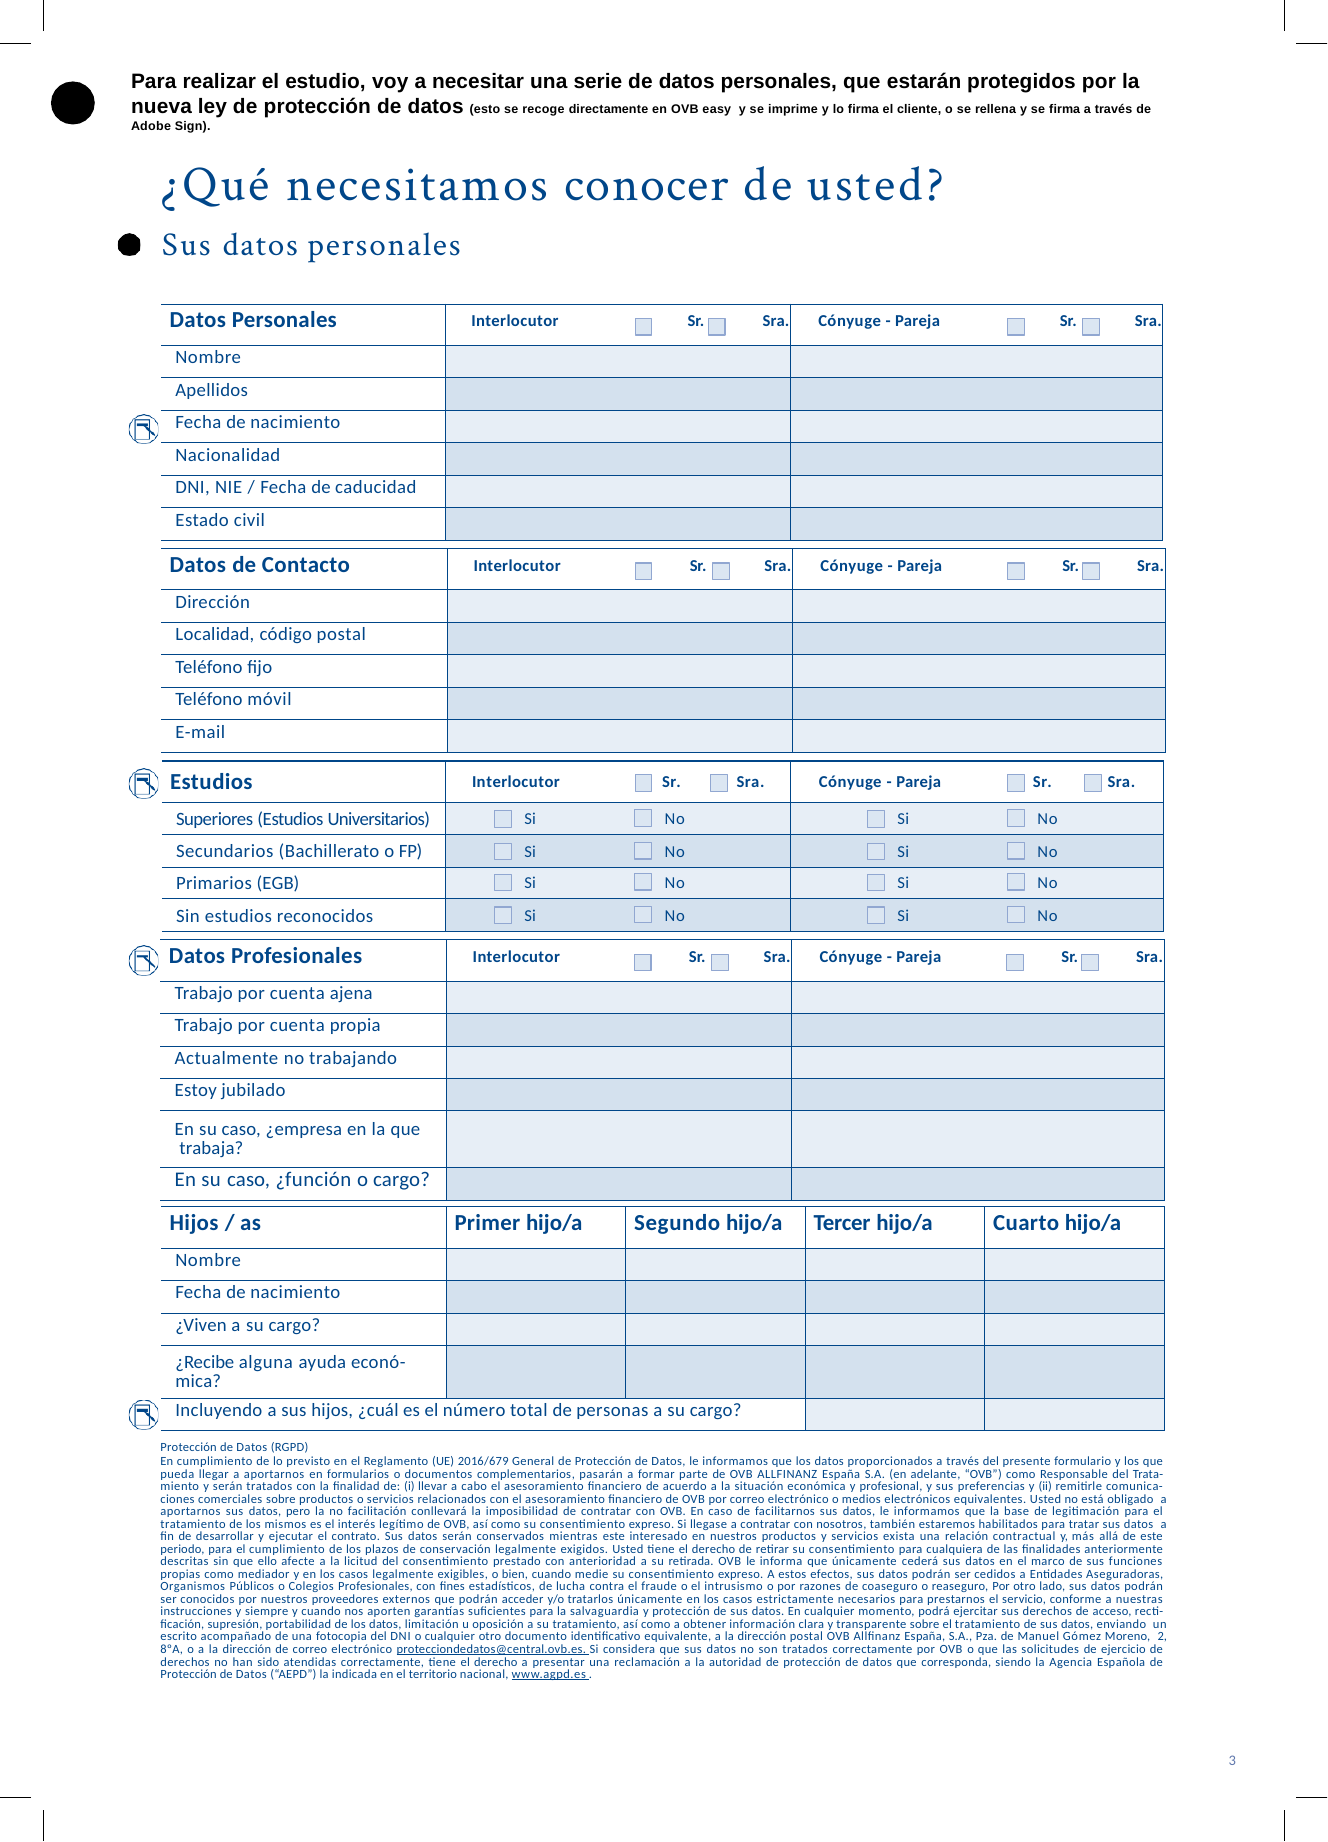

Para realizar el estudio, voy a necesitar una serie de datos personales, que estarán protegidos por la nueva ley de protección de datos (esto se recoge directamente en OVB easy  y se imprime y lo firma el cliente, o se rellena y se firma a través de  Adobe Sign).

¿Qué necesitamos conocer de usted?
Sus datos personales

| Datos Personales | Interlocutor Sr. Sra. | Cónyuge - Pareja Sr. Sra. |
| --- | --- | --- |
| Nombre |  |  |
| Apellidos |  |  |
| Fecha de nacimiento |  |  |
| Nacionalidad |  |  |
| DNI, NIE / Fecha de caducidad |  |  |
| Estado civil |  |  |

| Datos de Contacto | Interlocutor Sr. Sra. | Cónyuge - Pareja Sr. Sra. |
| --- | --- | --- |
| Dirección |  |  |
| Localidad, código postal |  |  |
| Teléfono fijo |  |  |
| Teléfono móvil |  |  |
| E-mail |  |  |

Estudios

Interlocutor
Sr.
Sra.
Cónyuge - Pareja
Sr.
Sra.

Superiores (Estudios Universitarios)
Si
No
Si
No

Secundarios (Bachillerato o FP)
Si
No
Si
No

Primarios (EGB)
Si
No
Si
No

Sin estudios reconocidos
Si
No
Si
No

| Datos Profesionales | Interlocutor Sr. Sra. | Cónyuge - Pareja Sr. Sra. |
| --- | --- | --- |
| Trabajo por cuenta ajena |  |  |
| Trabajo por cuenta propia |  |  |
| Actualmente no trabajando |  |  |
| Estoy jubilado |  |  |
| En su caso, ¿empresa en la que trabaja? |  |  |
| En su caso, ¿función o cargo? |  |  |

| Hijos / as | Primer hijo/a | Segundo hijo/a | Tercer hijo/a | Cuarto hijo/a |
| --- | --- | --- | --- | --- |
| Nombre |  |  |  |  |
| Fecha de nacimiento |  |  |  |  |
| ¿Viven a su cargo? |  |  |  |  |
| ¿Recibe alguna ayuda econó- mica? |  |  |  |  |
| Incluyendo a sus hijos, ¿cuál es el número total de personas a su cargo? |  |  |  |  |

Protección de Datos (RGPD)
En cumplimiento de lo previsto en el Reglamento (UE) 2016/679 General de Protección de Datos, le informamos que los datos proporcionados a través del presente formulario y los que  pueda llegar a aportarnos en formularios o documentos complementarios, pasarán a formar parte de OVB ALLFINANZ España S.A. (en adelante, “OVB”) como Responsable del Trata-  miento y serán tratados con la finalidad de: (i) llevar a cabo el asesoramiento financiero de acuerdo a la situación económica y profesional, y sus preferencias y (ii) remitirle comunica-  ciones comerciales sobre productos o servicios relacionados con el asesoramiento financiero de OVB por correo electrónico o medios electrónicos equivalentes. Usted no está obligado  a aportarnos sus datos, pero la no facilitación conllevará la imposibilidad de contratar con OVB. En caso de facilitarnos sus datos, le informamos que la base de legitimación para el  tratamiento de los mismos es el interés legítimo de OVB, así como su consentimiento expreso. Si llegase a contratar con nosotros, también estaremos habilitados para tratar sus datos  a fin de desarrollar y ejecutar el contrato. Sus datos serán conservados mientras este interesado en nuestros productos y servicios exista una relación contractual y, más allá de este  periodo, para el cumplimiento de los plazos de conservación legalmente exigidos. Usted tiene el derecho de retirar su consentimiento para cualquiera de las finalidades anteriormente  descritas sin que ello afecte a la licitud del consentimiento prestado con anterioridad a su retirada. OVB le informa que únicamente cederá sus datos en el marco de sus funciones  propias como mediador y en los casos legalmente exigibles, o bien, cuando medie su consentimiento expreso. A estos efectos, sus datos podrán ser cedidos a Entidades Aseguradoras,  Organismos Públicos o Colegios Profesionales, con fines estadísticos, de lucha contra el fraude o el intrusismo o por razones de coaseguro o reaseguro, Por otro lado, sus datos podrán  ser conocidos por nuestros proveedores externos que podrán acceder y/o tratarlos únicamente en los casos estrictamente necesarios para prestarnos el servicio, conforme a nuestras  instrucciones y siempre y cuando nos aporten garantías suficientes para la salvaguardia y protección de sus datos. En cualquier momento, podrá ejercitar sus derechos de acceso, recti-  ficación, supresión, portabilidad de los datos, limitación u oposición a su tratamiento, así como a obtener información clara y transparente sobre el tratamiento de sus datos, enviando  un escrito acompañado de una fotocopia del DNI o cualquier otro documento identificativo equivalente, a la dirección postal OVB Allfinanz España, S.A., Pza. de Manuel Gómez Moreno,  2, 8ºA, o a la dirección de correo electrónico protecciondedatos@central.ovb.es. Si considera que sus datos no son tratados correctamente por OVB o que las solicitudes de ejercicio de  derechos no han sido atendidas correctamente, tiene el derecho a presentar una reclamación a la autoridad de protección de datos que corresponda, siendo la Agencia Española de  Protección de Datos (“AEPD”) la indicada en el territorio nacional, www.agpd.es .
3